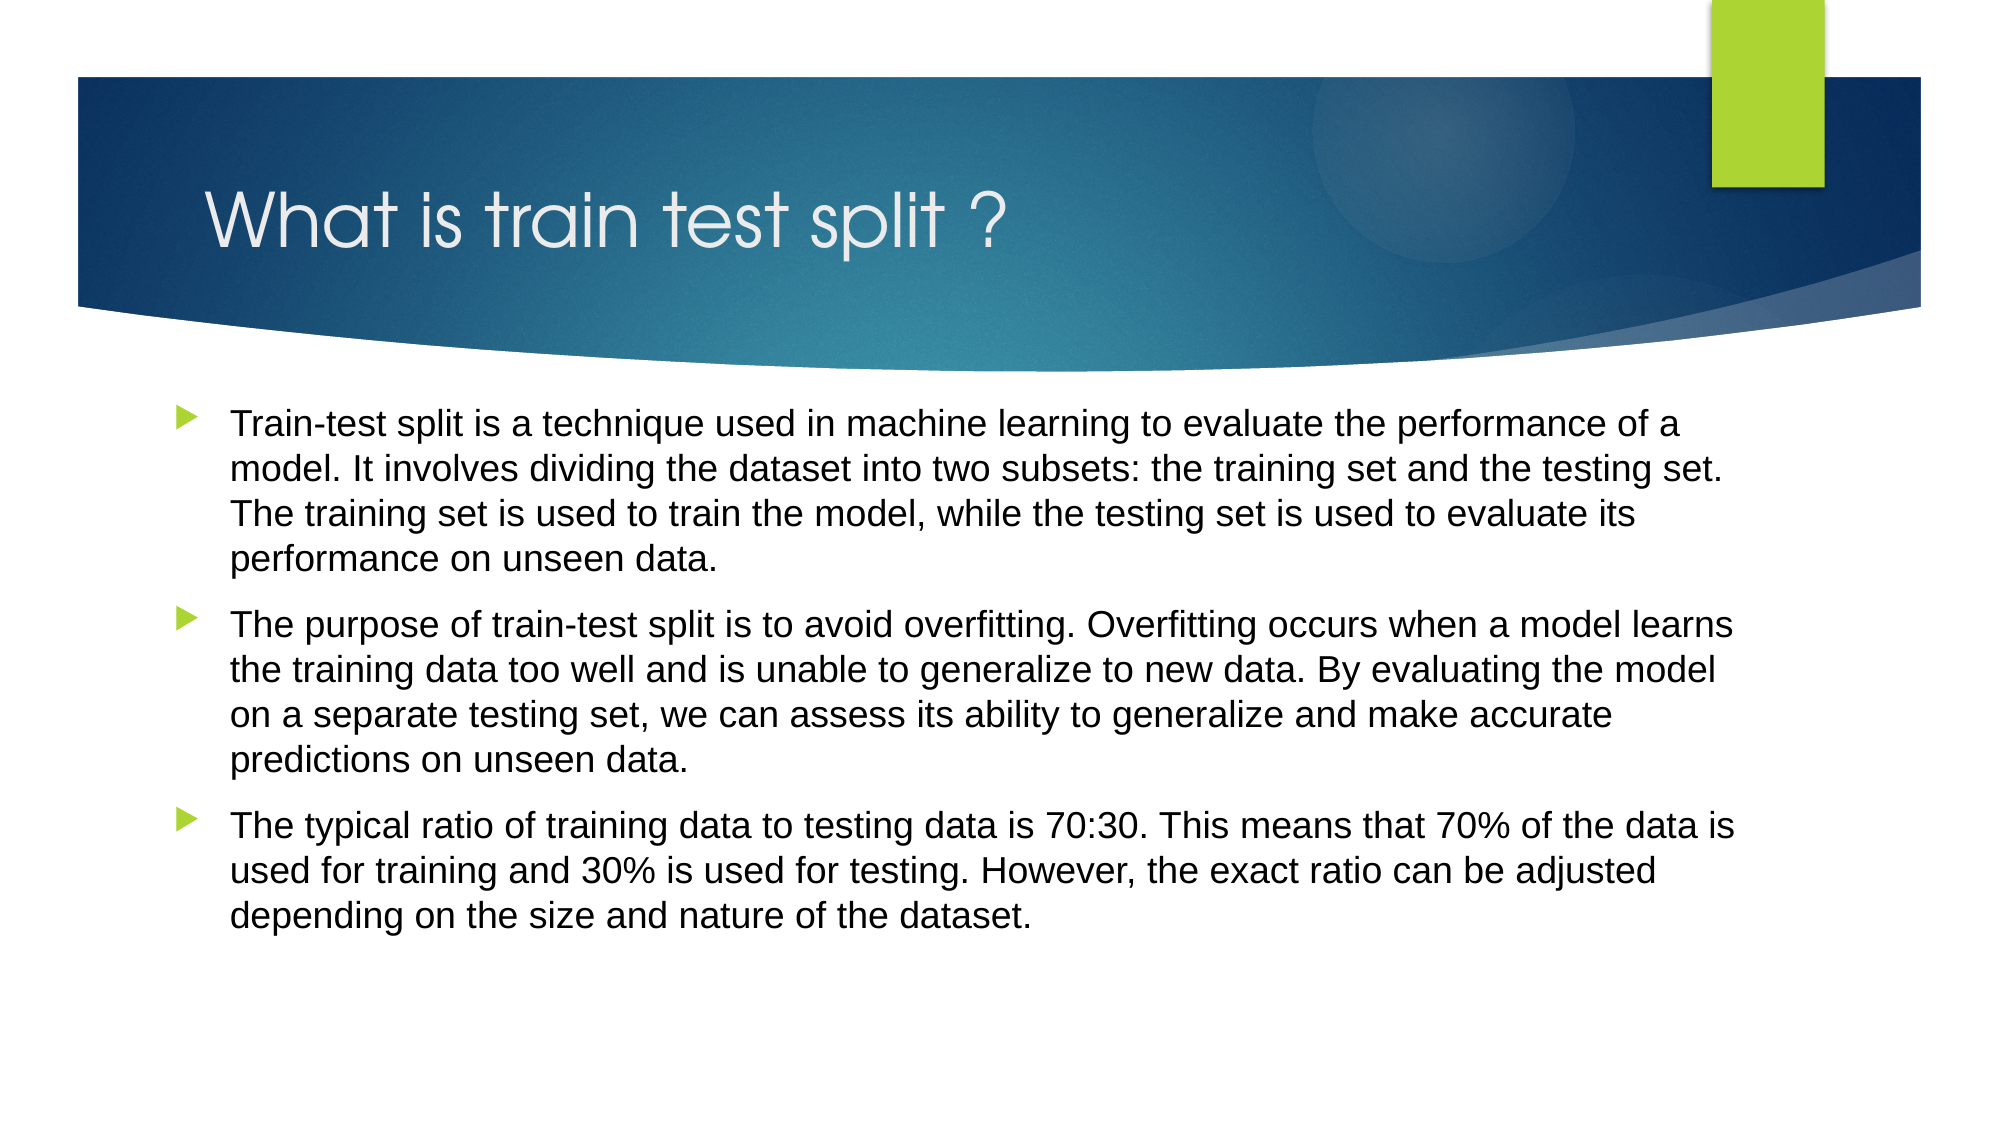

# What is train test split ?
Train-test split is a technique used in machine learning to evaluate the performance of a model. It involves dividing the dataset into two subsets: the training set and the testing set. The training set is used to train the model, while the testing set is used to evaluate its performance on unseen data.
The purpose of train-test split is to avoid overfitting. Overfitting occurs when a model learns the training data too well and is unable to generalize to new data. By evaluating the model on a separate testing set, we can assess its ability to generalize and make accurate predictions on unseen data.
The typical ratio of training data to testing data is 70:30. This means that 70% of the data is used for training and 30% is used for testing. However, the exact ratio can be adjusted depending on the size and nature of the dataset.